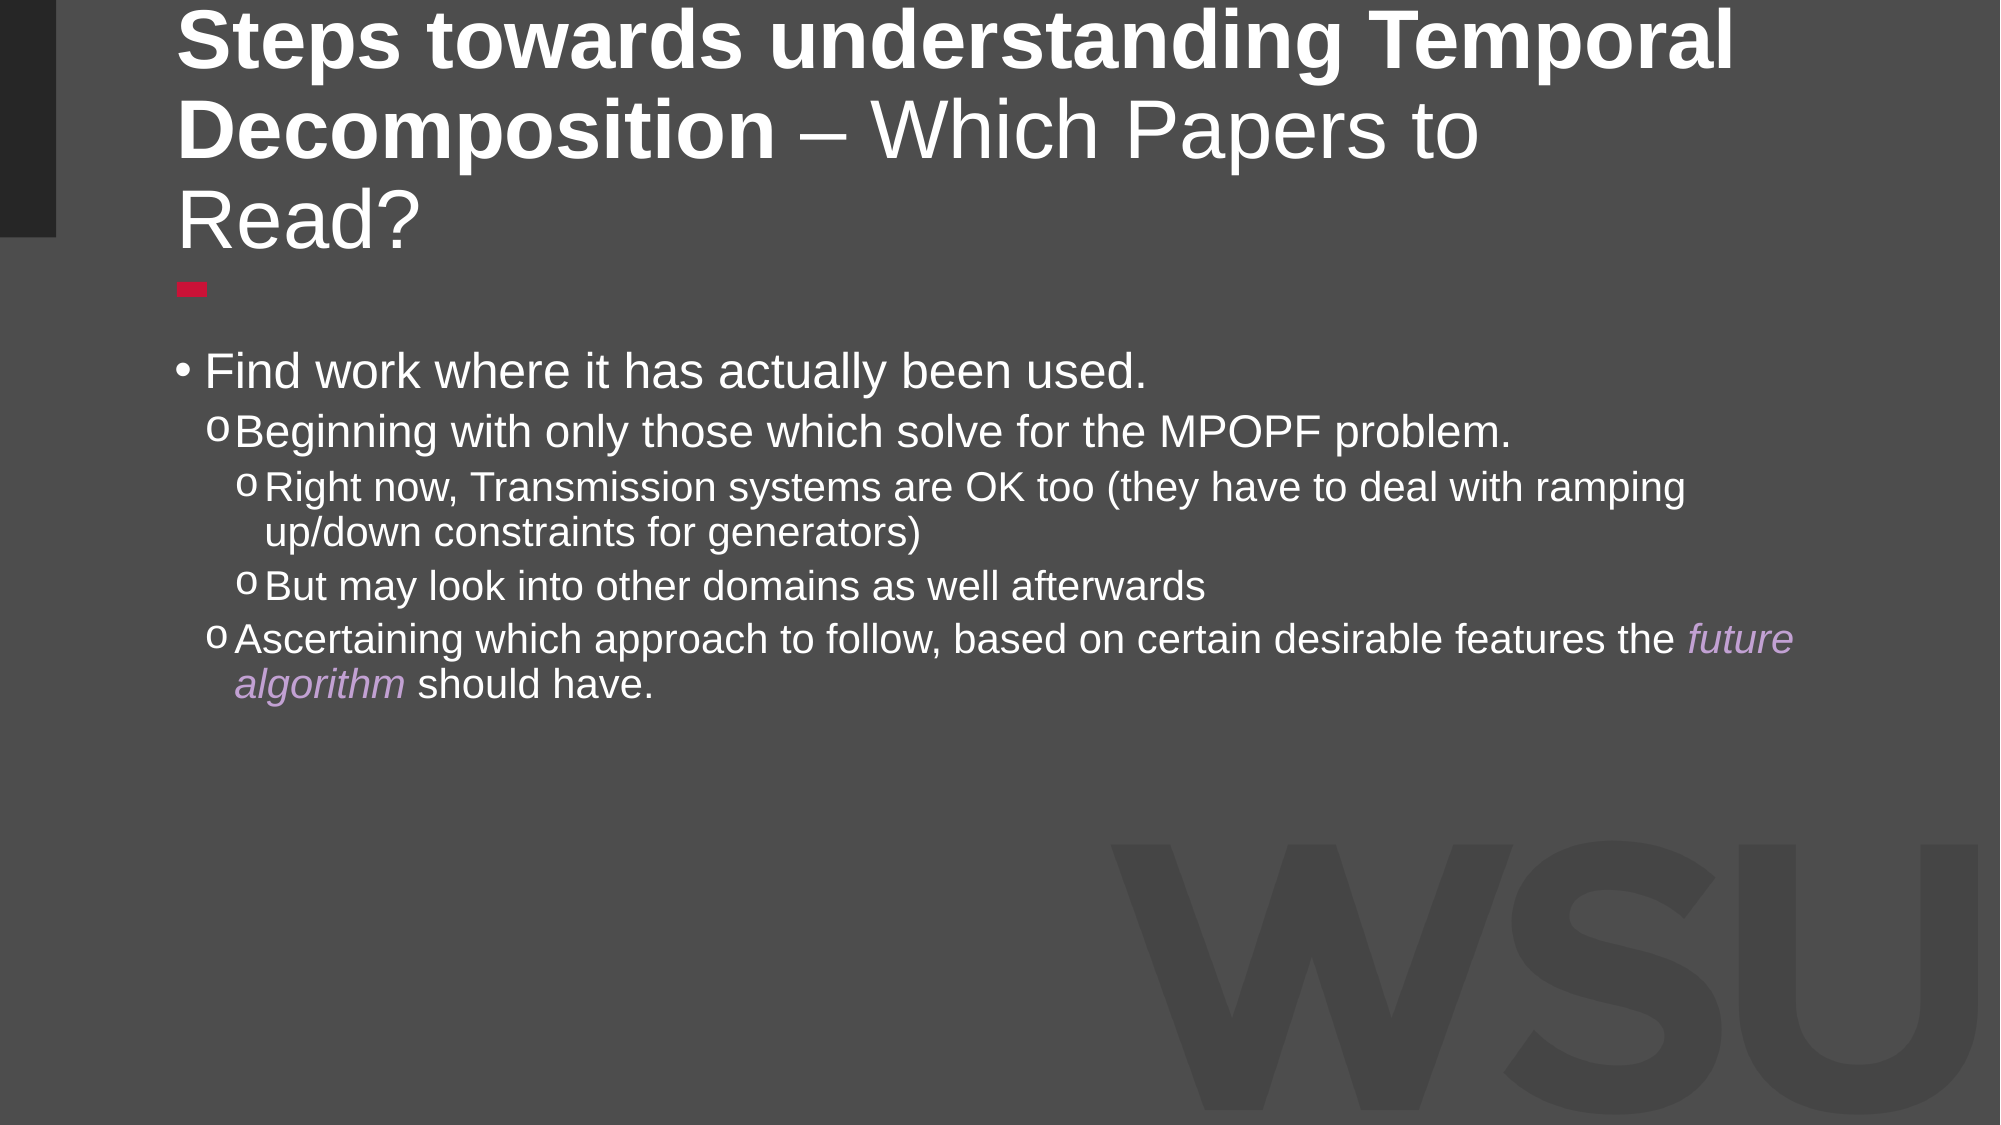

# Steps towards understanding Temporal Decomposition – Which Papers to Read?
Find work where it has actually been used.
Beginning with only those which solve for the MPOPF problem.
Right now, Transmission systems are OK too (they have to deal with ramping up/down constraints for generators)
But may look into other domains as well afterwards
Ascertaining which approach to follow, based on certain desirable features the future algorithm should have.